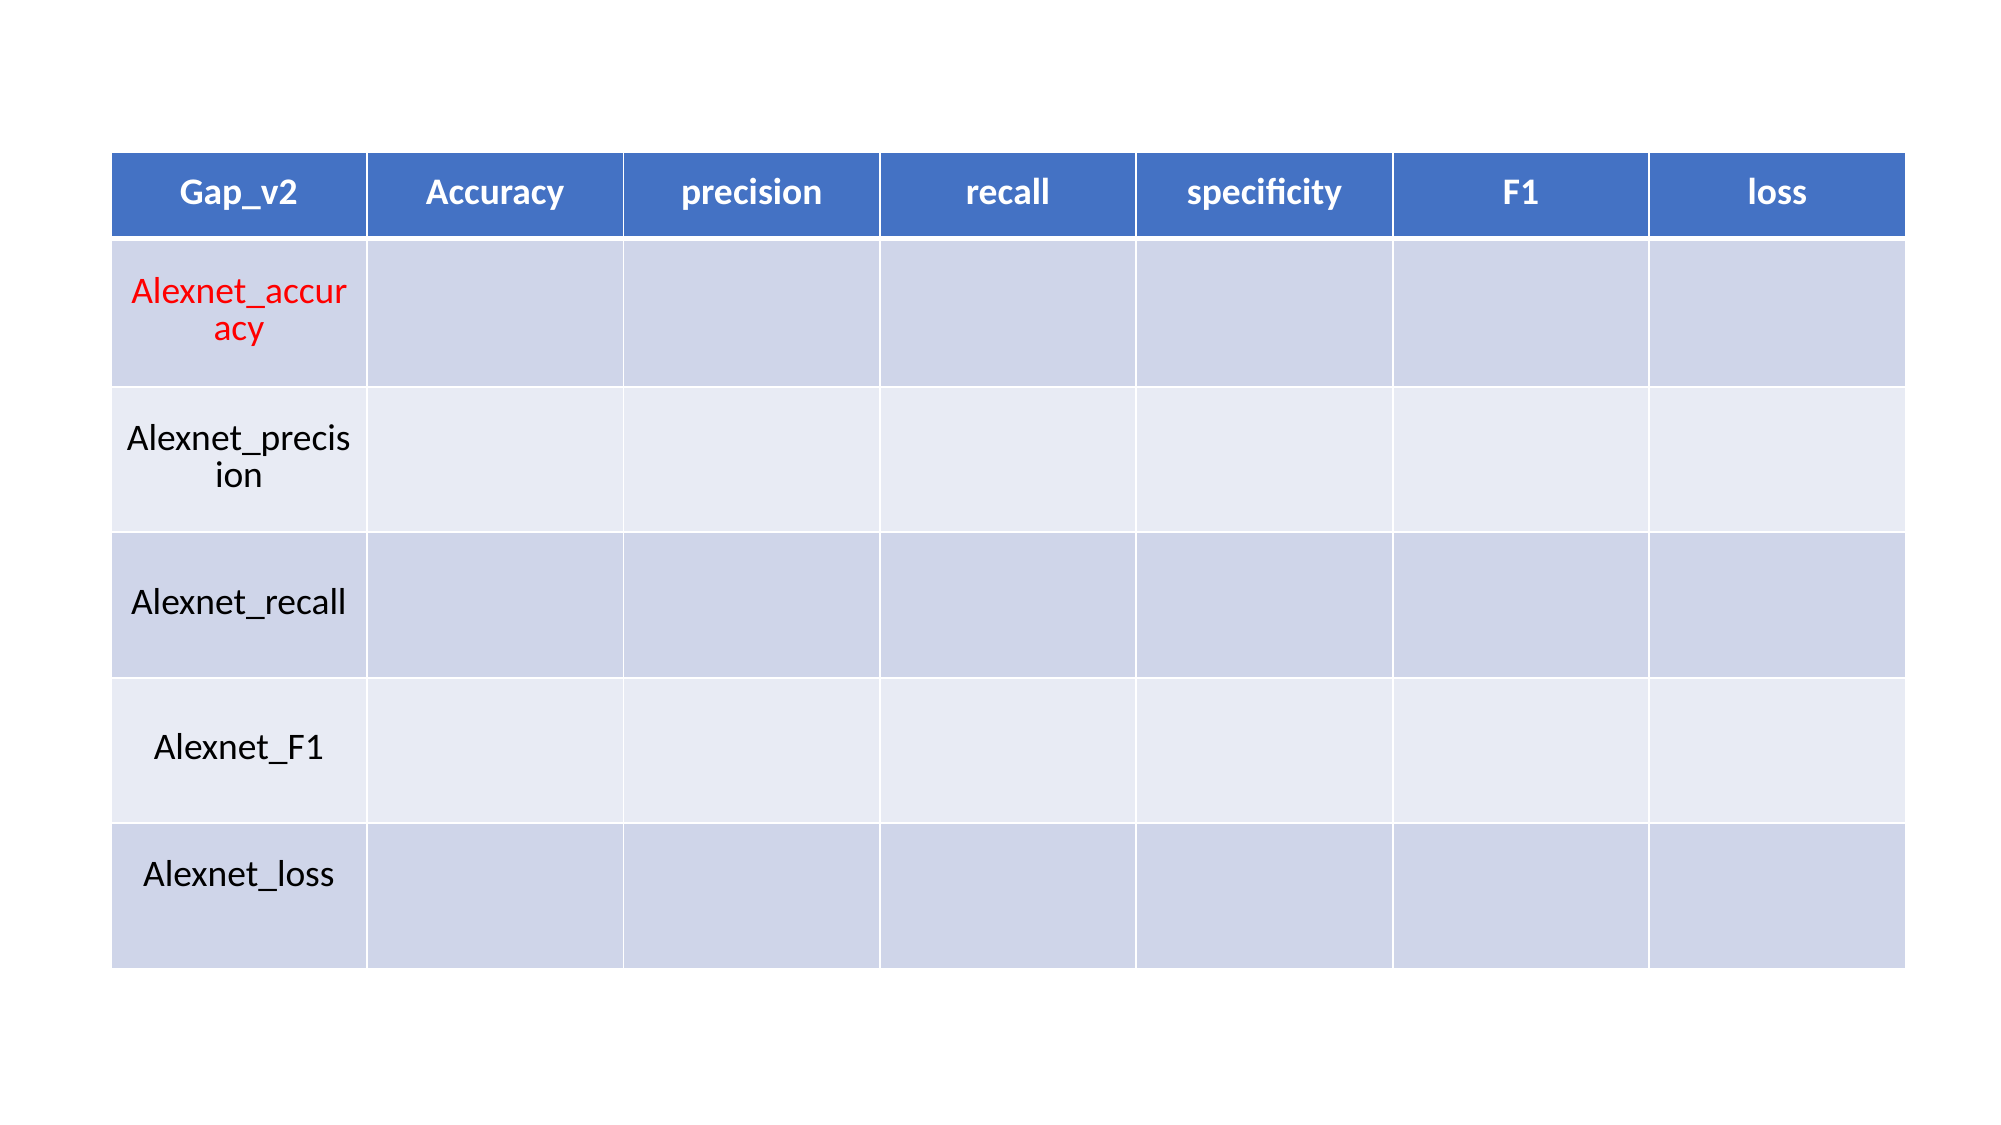

| Gap\_v2 | Accuracy | precision | recall | specificity | F1 | loss |
| --- | --- | --- | --- | --- | --- | --- |
| Alexnet\_accuracy |  |  |  |  |  |  |
| Alexnet\_precision |  |  |  |  |  |  |
| Alexnet\_recall |  |  |  |  |  |  |
| Alexnet\_F1 |  |  |  |  |  |  |
| Alexnet\_loss |  |  |  |  |  |  |